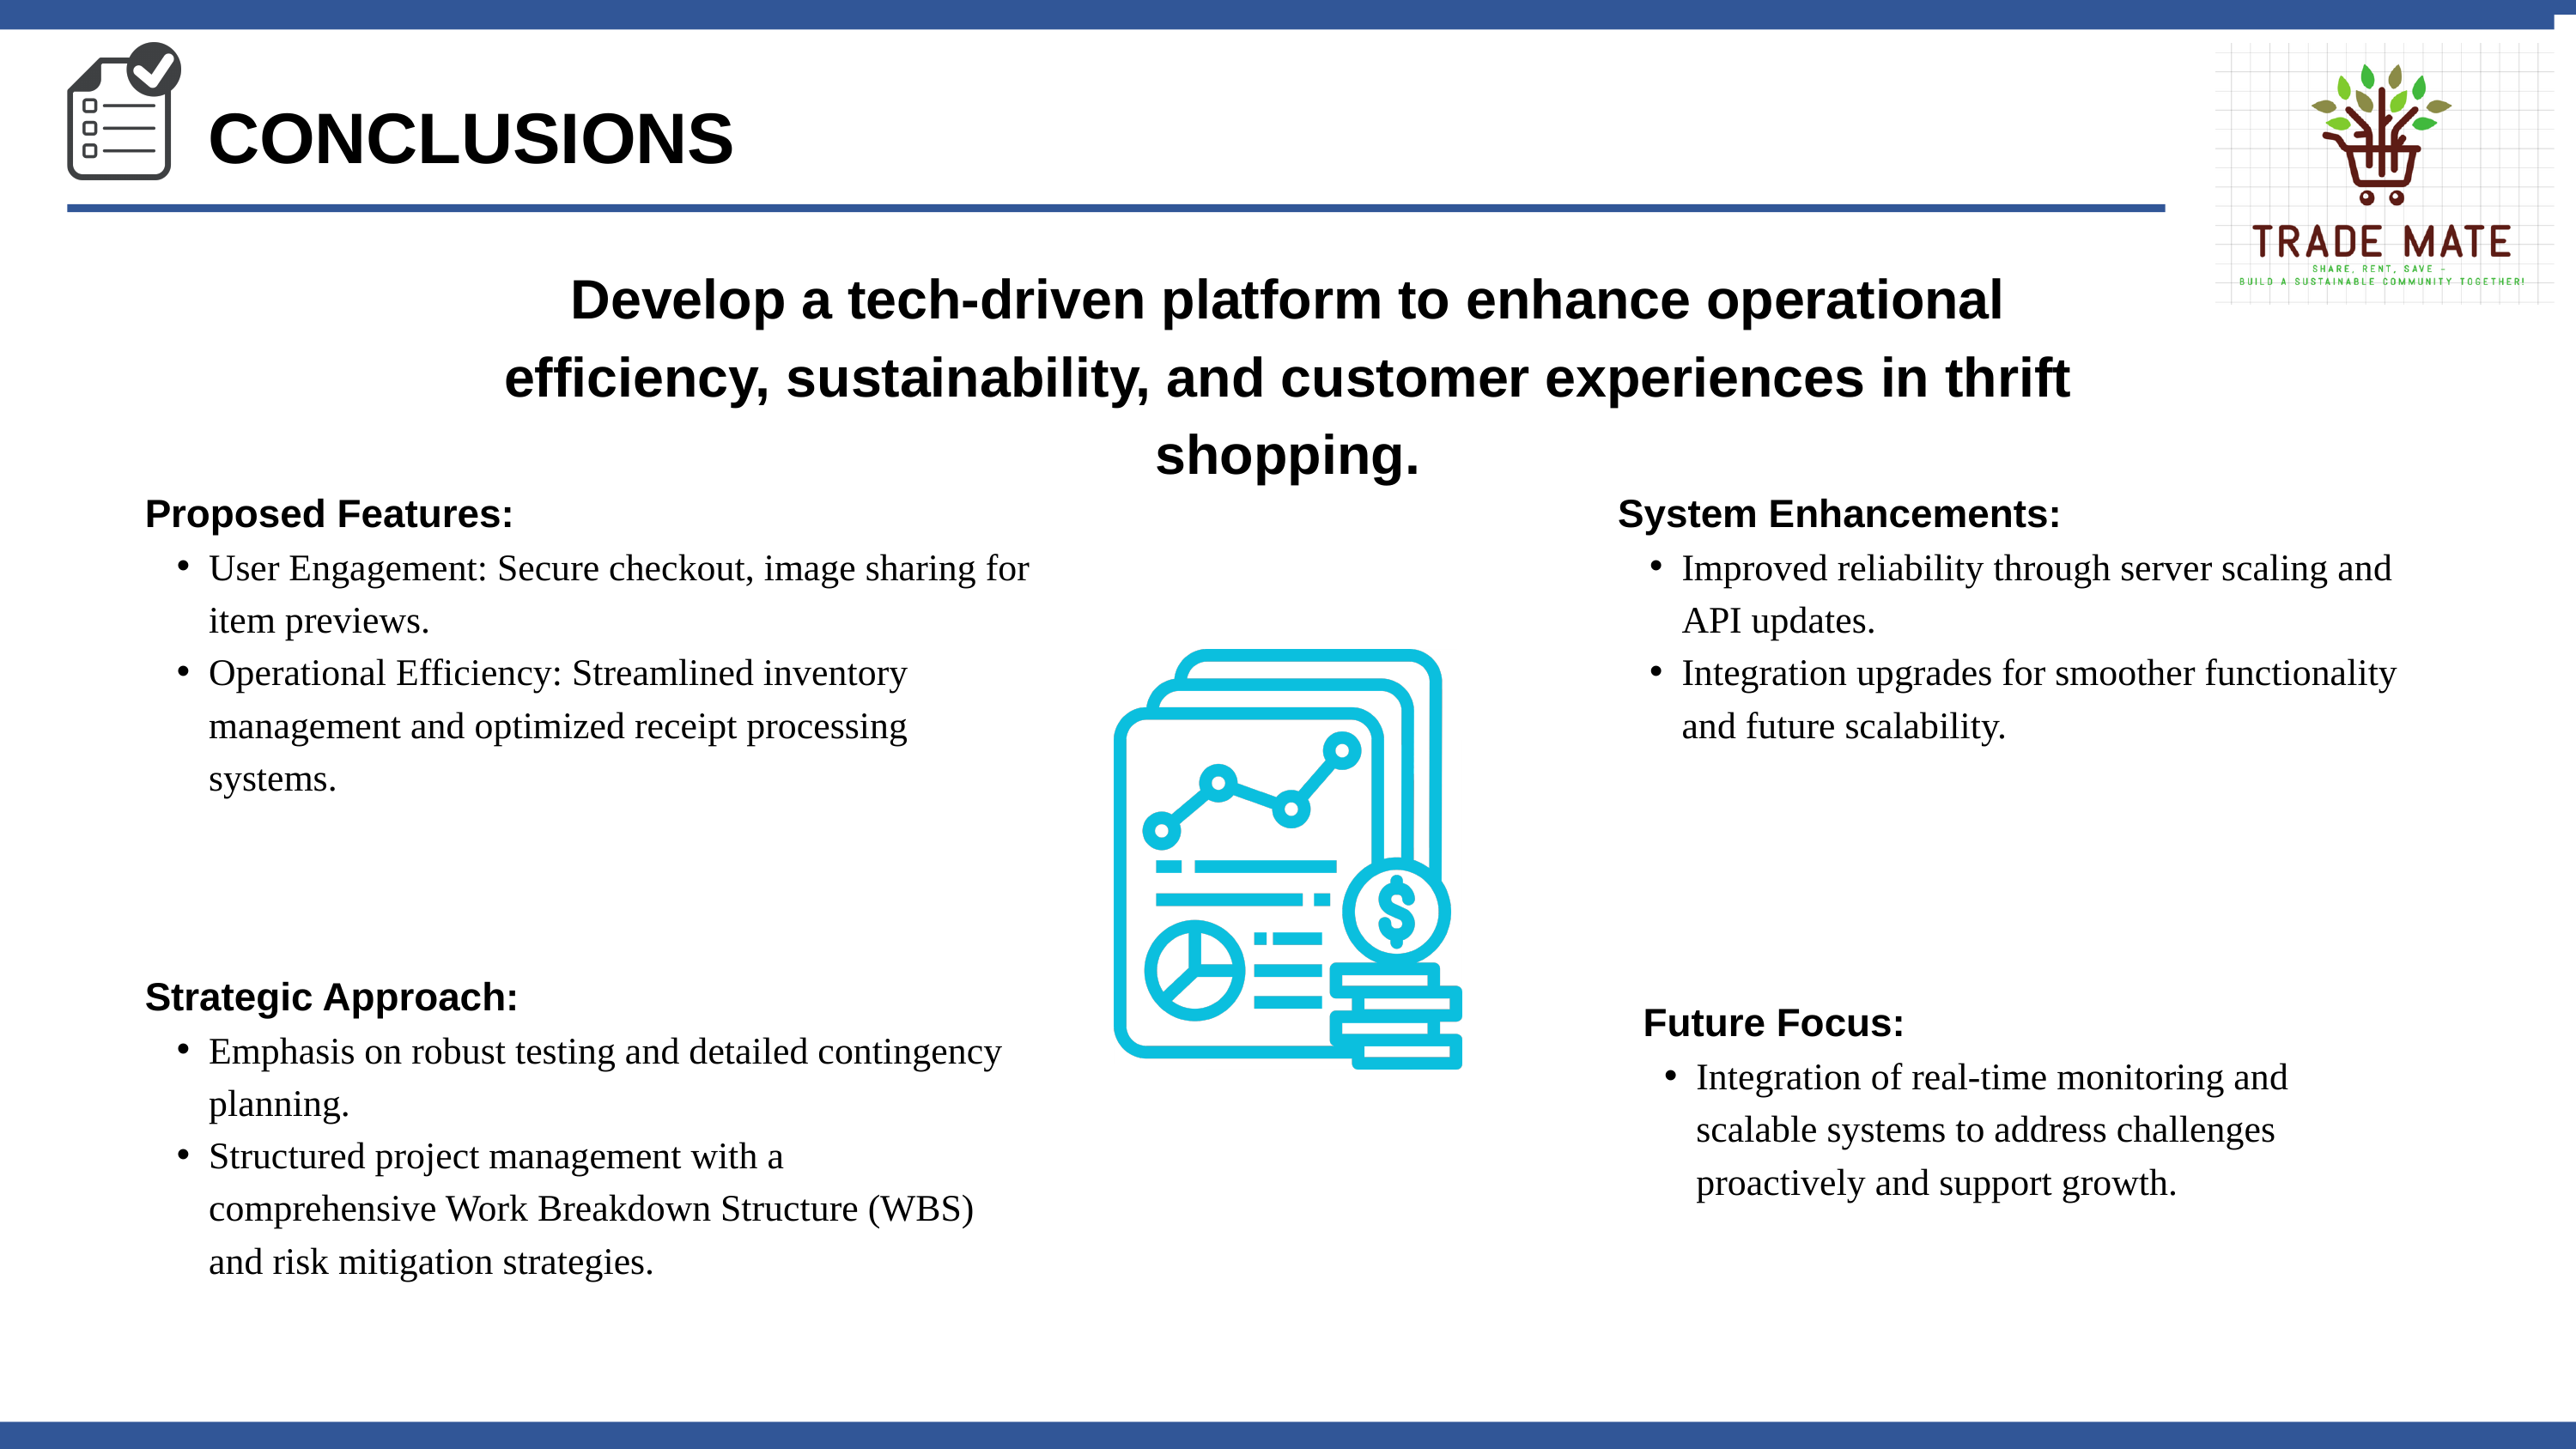

CONCLUSIONS

Develop a tech-driven platform to enhance operational efficiency, sustainability, and customer experiences in thrift shopping.

Proposed Features:
User Engagement: Secure checkout, image sharing for item previews.
Operational Efficiency: Streamlined inventory management and optimized receipt processing systems.
System Enhancements:
Improved reliability through server scaling and API updates.
Integration upgrades for smoother functionality and future scalability.

Strategic Approach:
Emphasis on robust testing and detailed contingency planning.
Structured project management with a comprehensive Work Breakdown Structure (WBS) and risk mitigation strategies.
 Future Focus:
Integration of real-time monitoring and scalable systems to address challenges proactively and support growth.